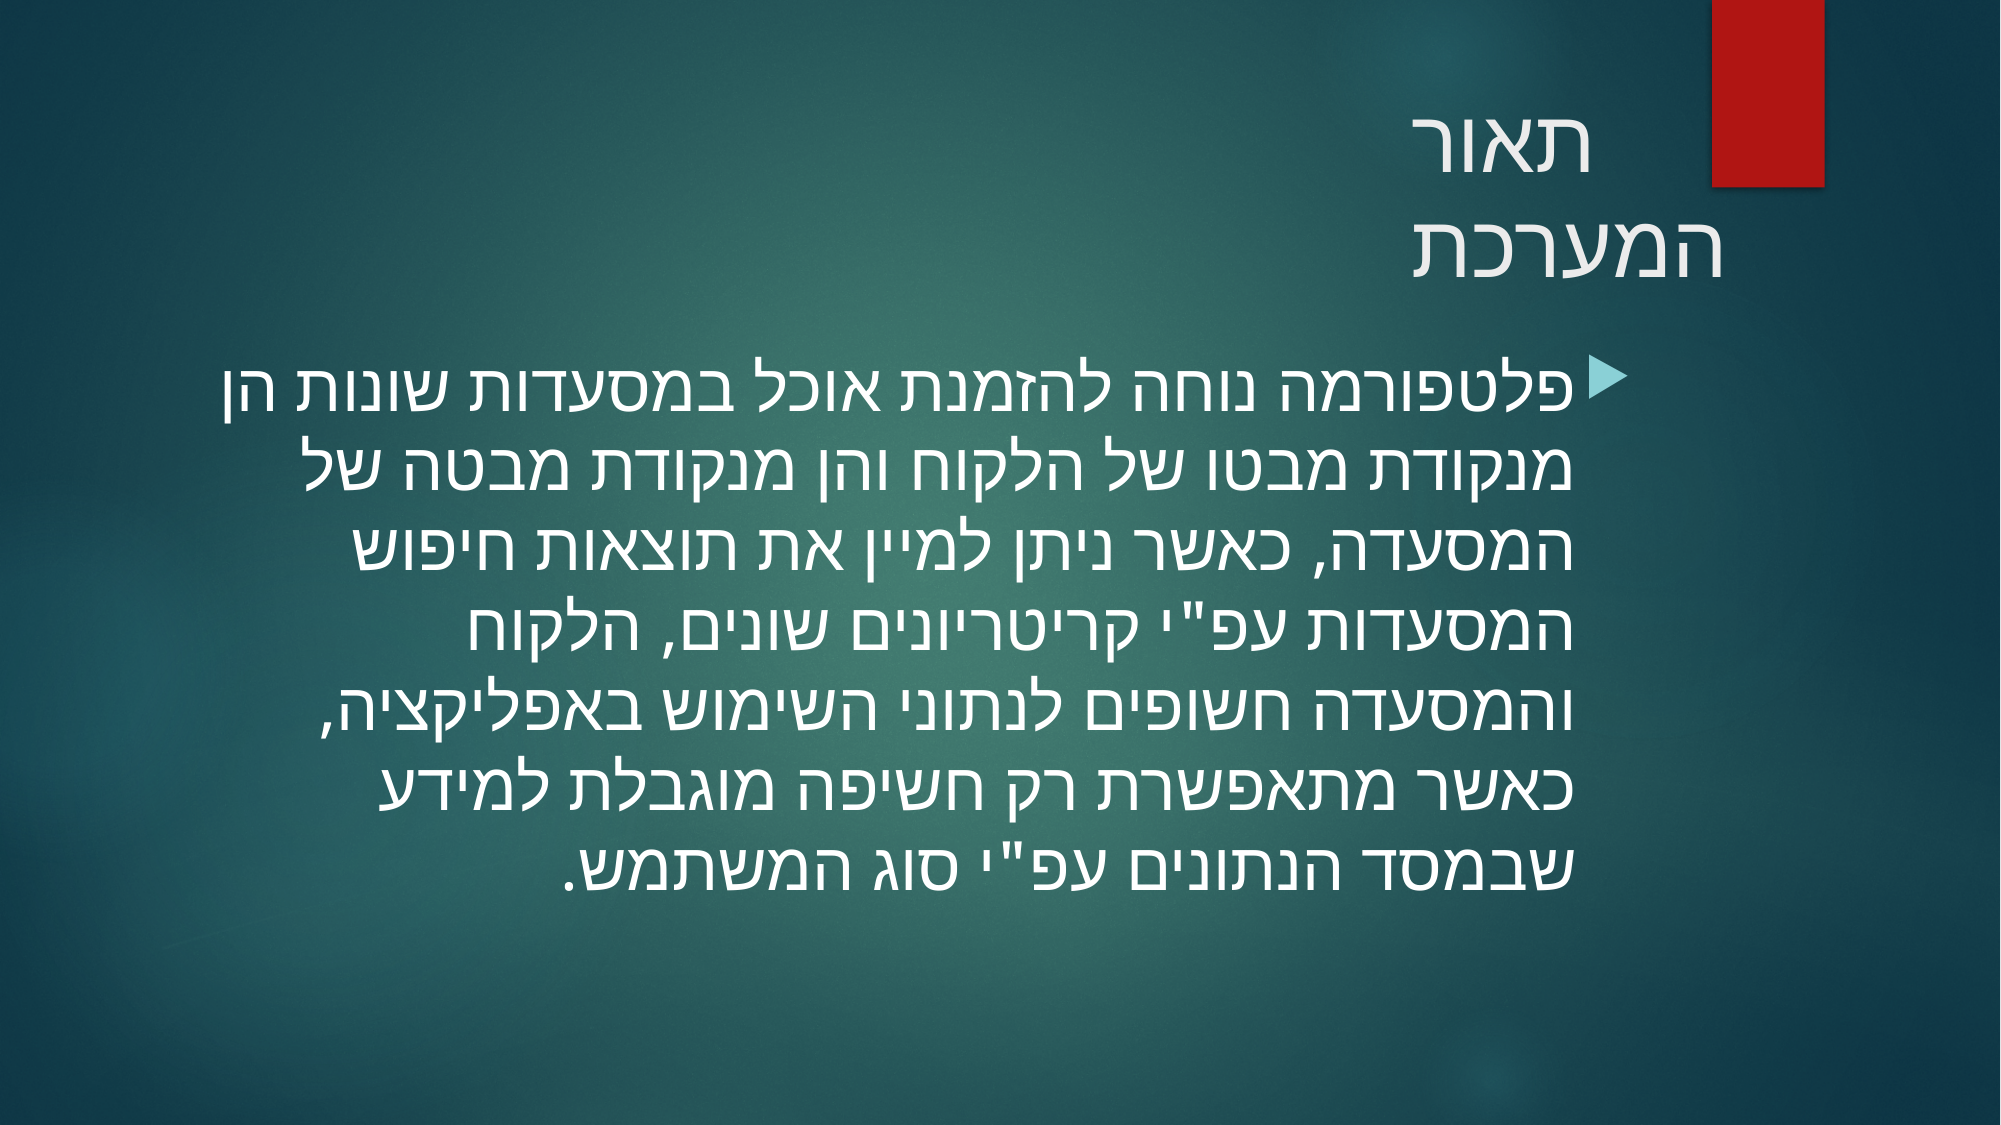

# תאור המערכת
פלטפורמה נוחה להזמנת אוכל במסעדות שונות הן מנקודת מבטו של הלקוח והן מנקודת מבטה של המסעדה, כאשר ניתן למיין את תוצאות חיפוש המסעדות עפ"י קריטריונים שונים, הלקוח והמסעדה חשופים לנתוני השימוש באפליקציה, כאשר מתאפשרת רק חשיפה מוגבלת למידע שבמסד הנתונים עפ"י סוג המשתמש.